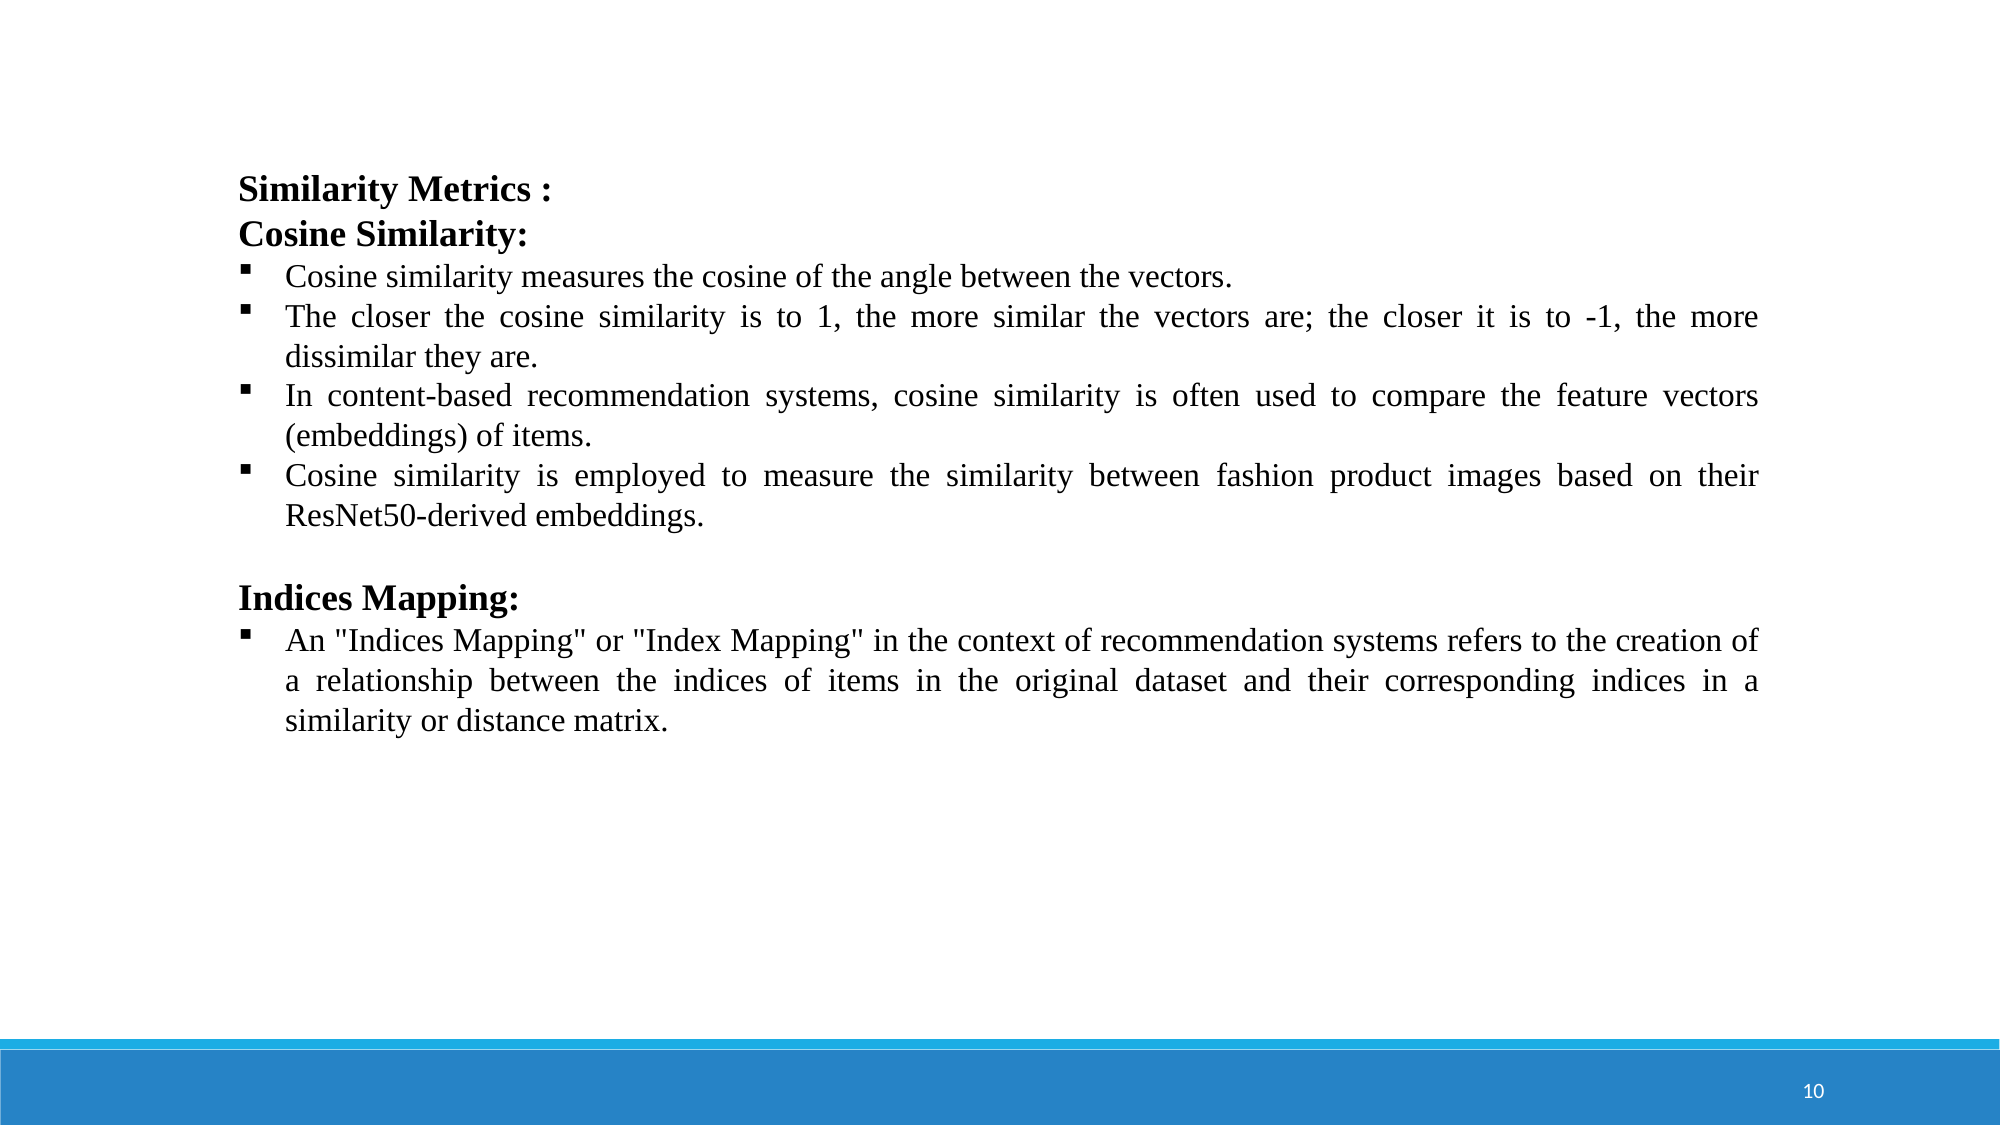

Similarity Metrics :
Cosine Similarity:
Cosine similarity measures the cosine of the angle between the vectors.
The closer the cosine similarity is to 1, the more similar the vectors are; the closer it is to -1, the more dissimilar they are.
In content-based recommendation systems, cosine similarity is often used to compare the feature vectors (embeddings) of items.
Cosine similarity is employed to measure the similarity between fashion product images based on their ResNet50-derived embeddings.

Indices Mapping:
An "Indices Mapping" or "Index Mapping" in the context of recommendation systems refers to the creation of a relationship between the indices of items in the original dataset and their corresponding indices in a similarity or distance matrix.
10